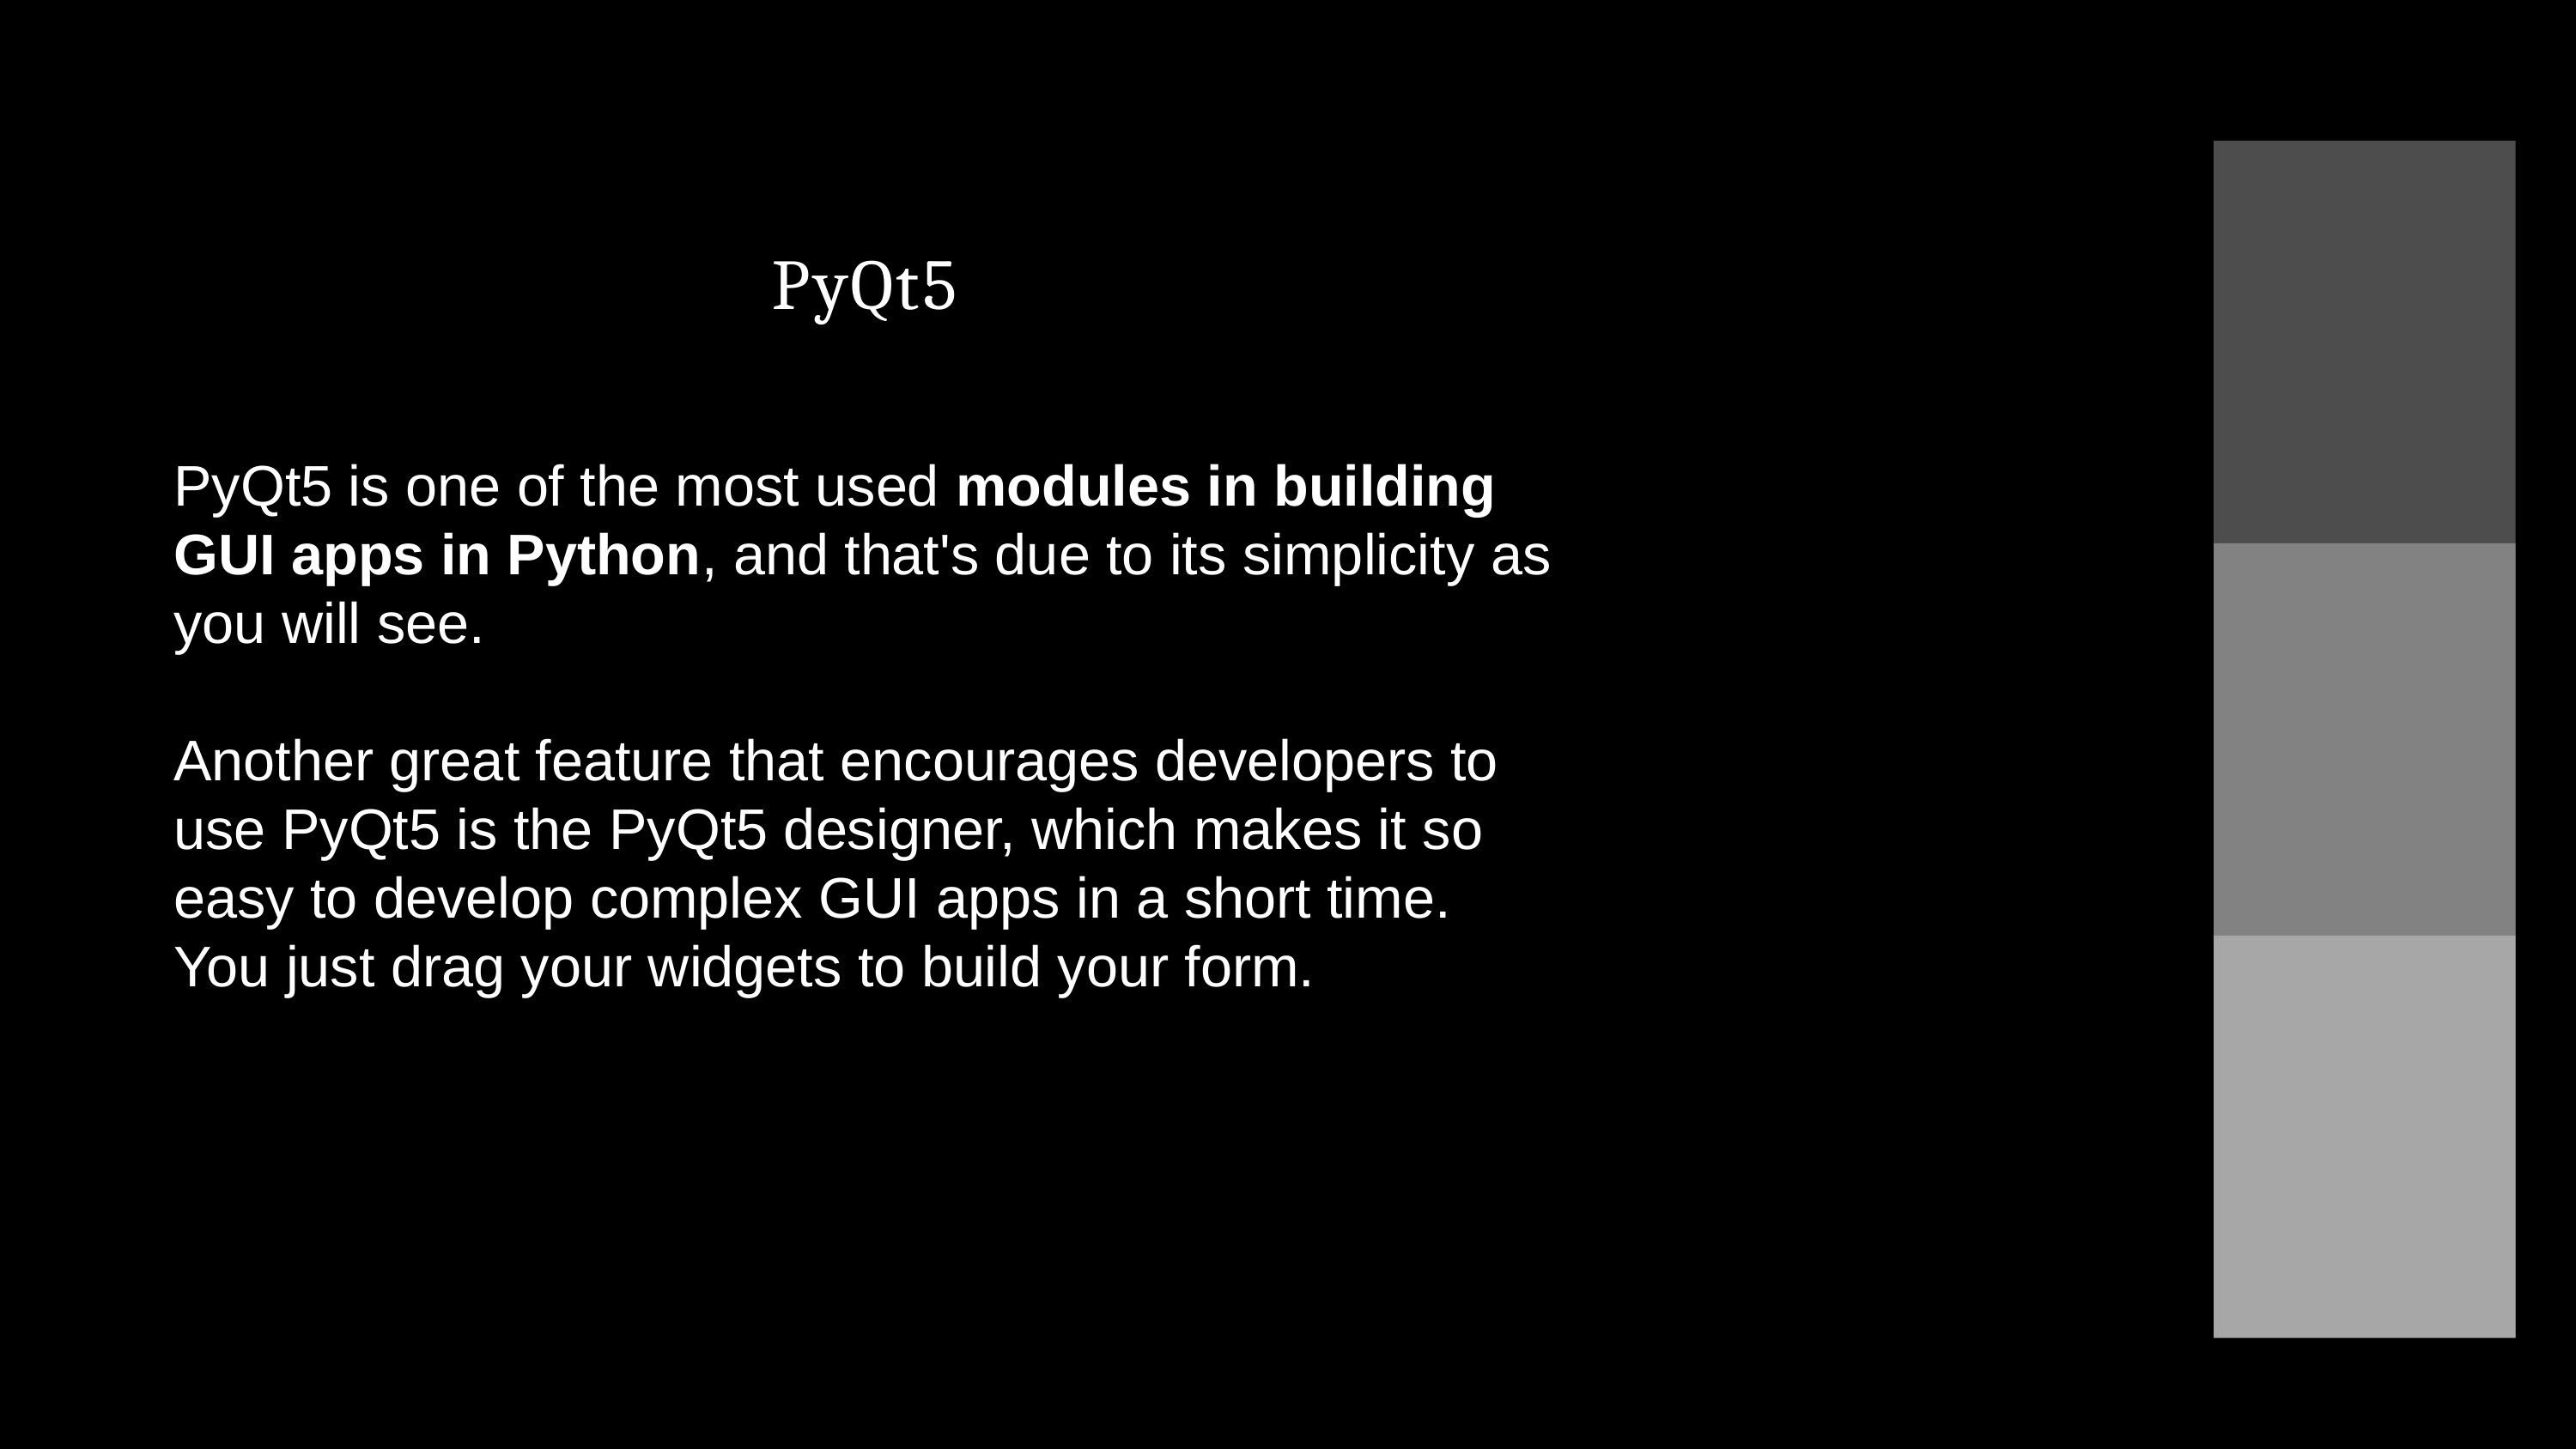

PyQt5
PyQt5 is one of the most used modules in building GUI apps in Python, and that's due to its simplicity as you will see.

Another great feature that encourages developers to use PyQt5 is the PyQt5 designer, which makes it so easy to develop complex GUI apps in a short time. You just drag your widgets to build your form.